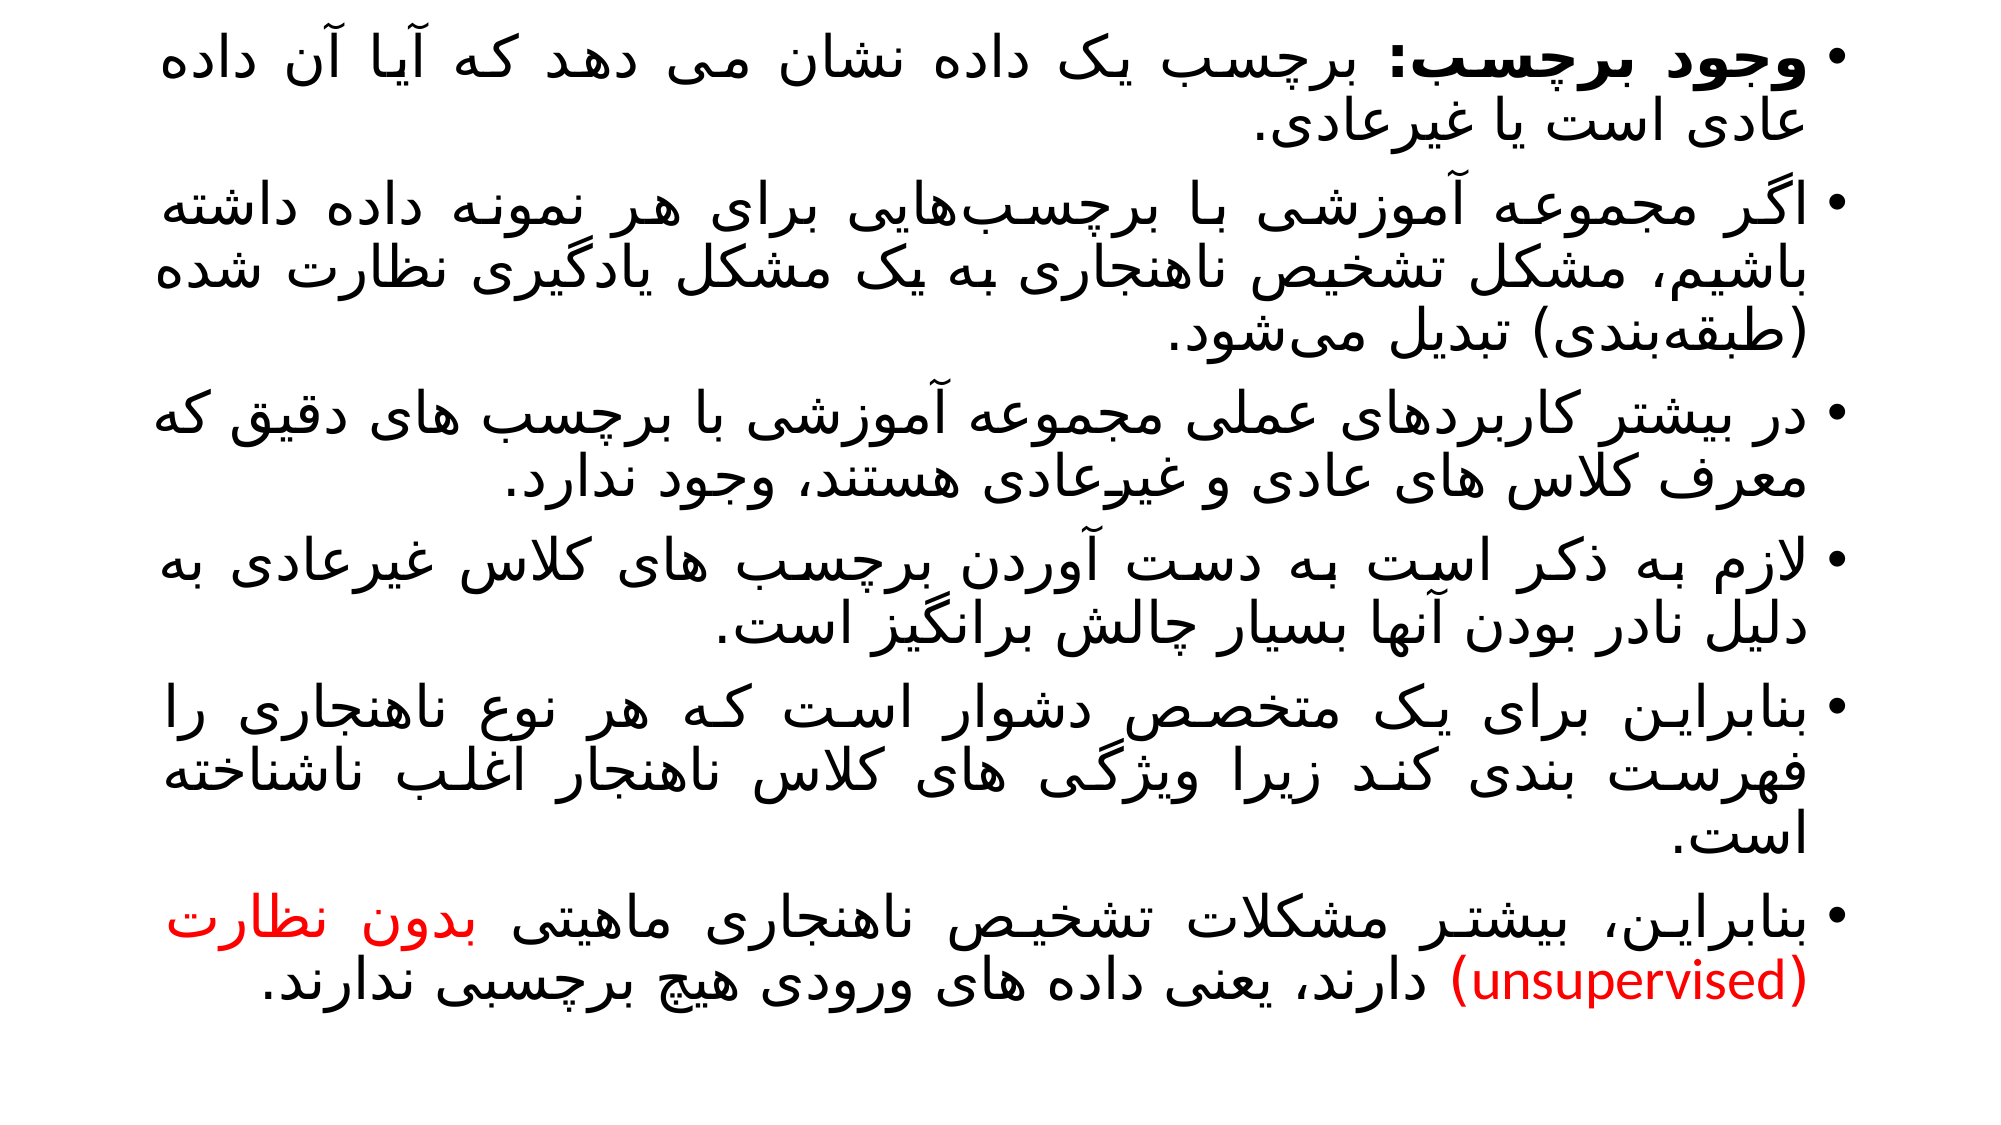

وجود برچسب: برچسب یک داده نشان می دهد که آیا آن داده عادی است یا غیرعادی.
اگر مجموعه آموزشی با برچسب‌هایی برای هر نمونه داده داشته باشیم، مشکل تشخیص ناهنجاری به یک مشکل یادگیری نظارت شده (طبقه‌بندی) تبدیل می‌شود.
در بیشتر کاربردهای عملی مجموعه آموزشی با برچسب های دقیق که معرف کلاس های عادی و غیرعادی هستند، وجود ندارد.
لازم به ذکر است به دست آوردن برچسب های کلاس غیرعادی به دلیل نادر بودن آنها بسیار چالش برانگیز است.
بنابراین برای یک متخصص دشوار است که هر نوع ناهنجاری را فهرست بندی کند زیرا ویژگی های کلاس ناهنجار اغلب ناشناخته است.
بنابراین، بیشتر مشکلات تشخیص ناهنجاری ماهیتی بدون نظارت (unsupervised) دارند، یعنی داده های ورودی هیچ برچسبی ندارند.